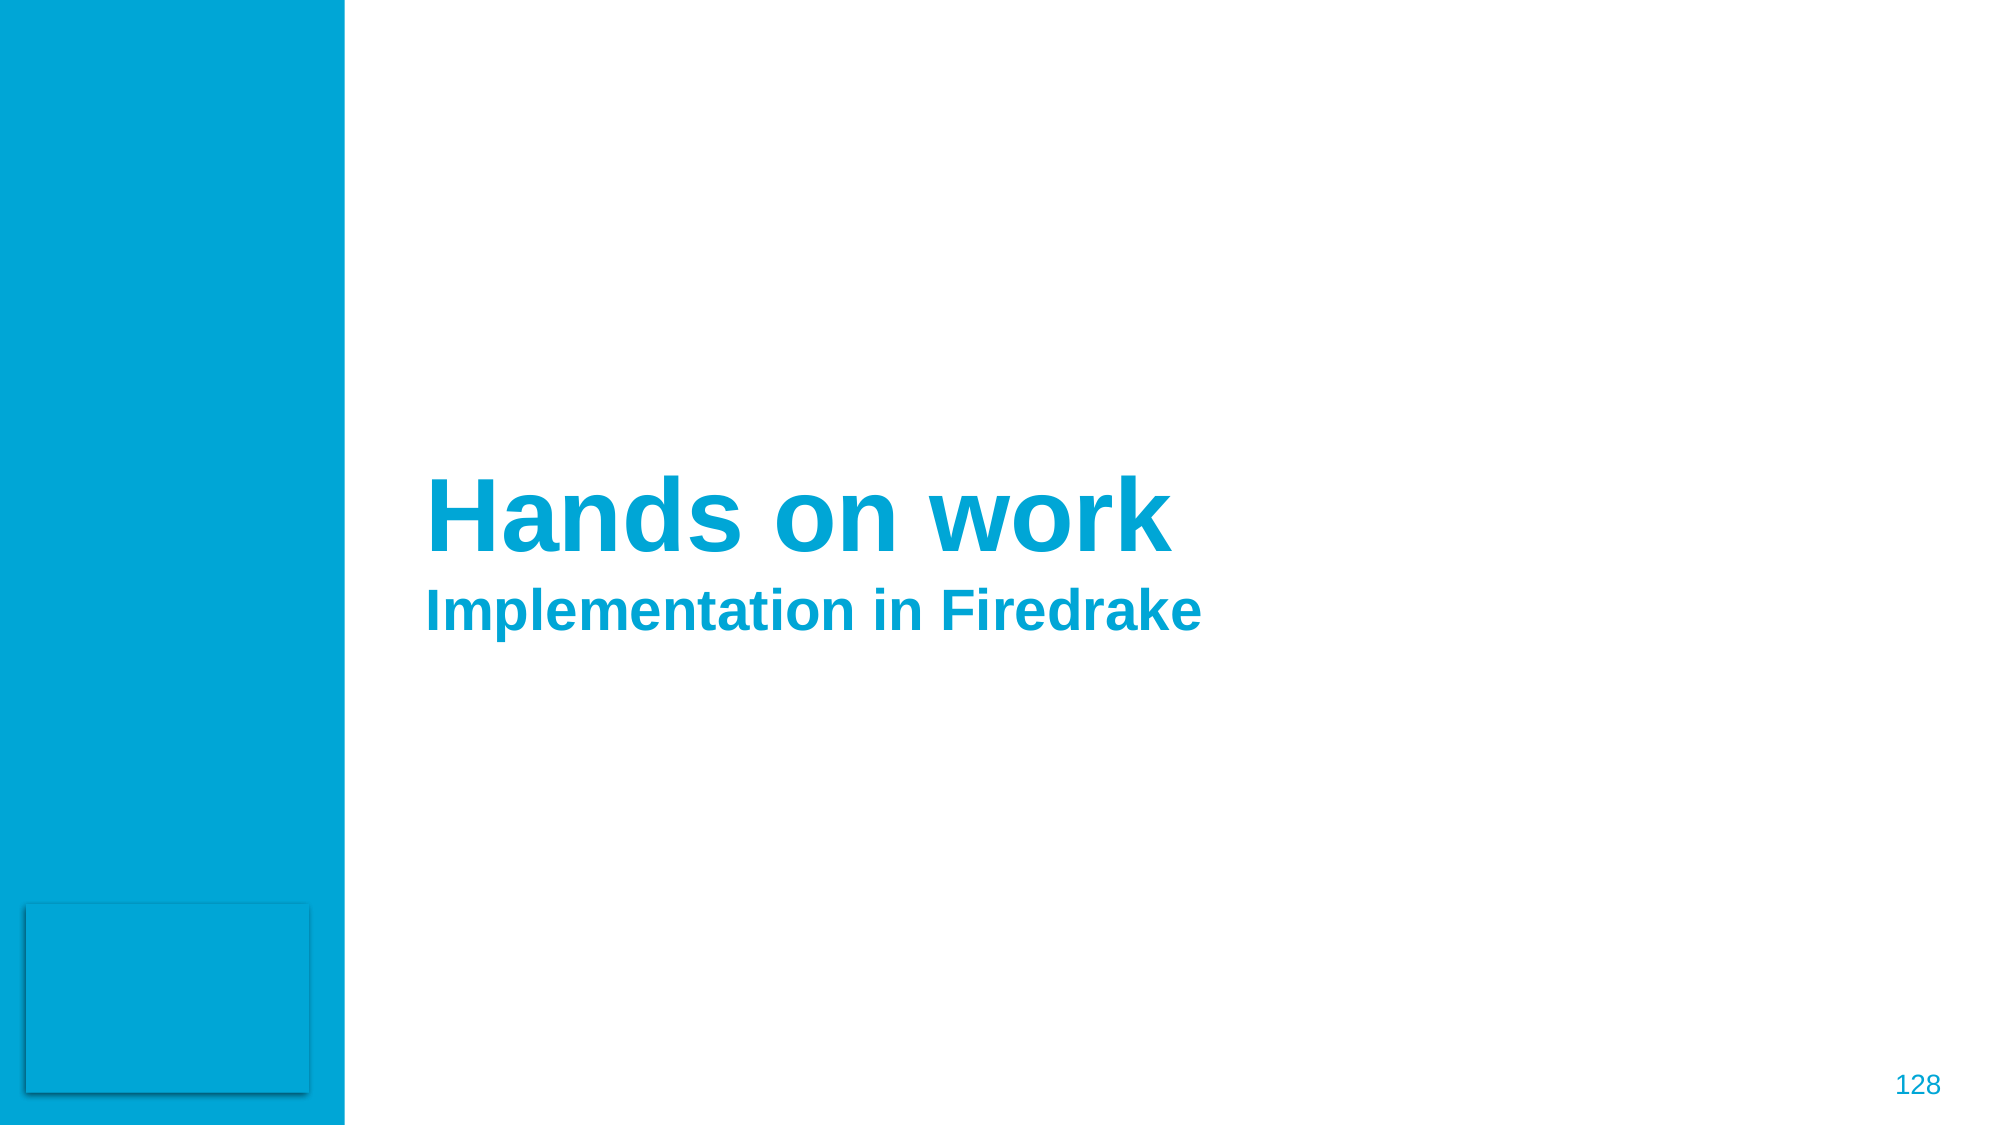

# Hands on work Implementation in Firedrake